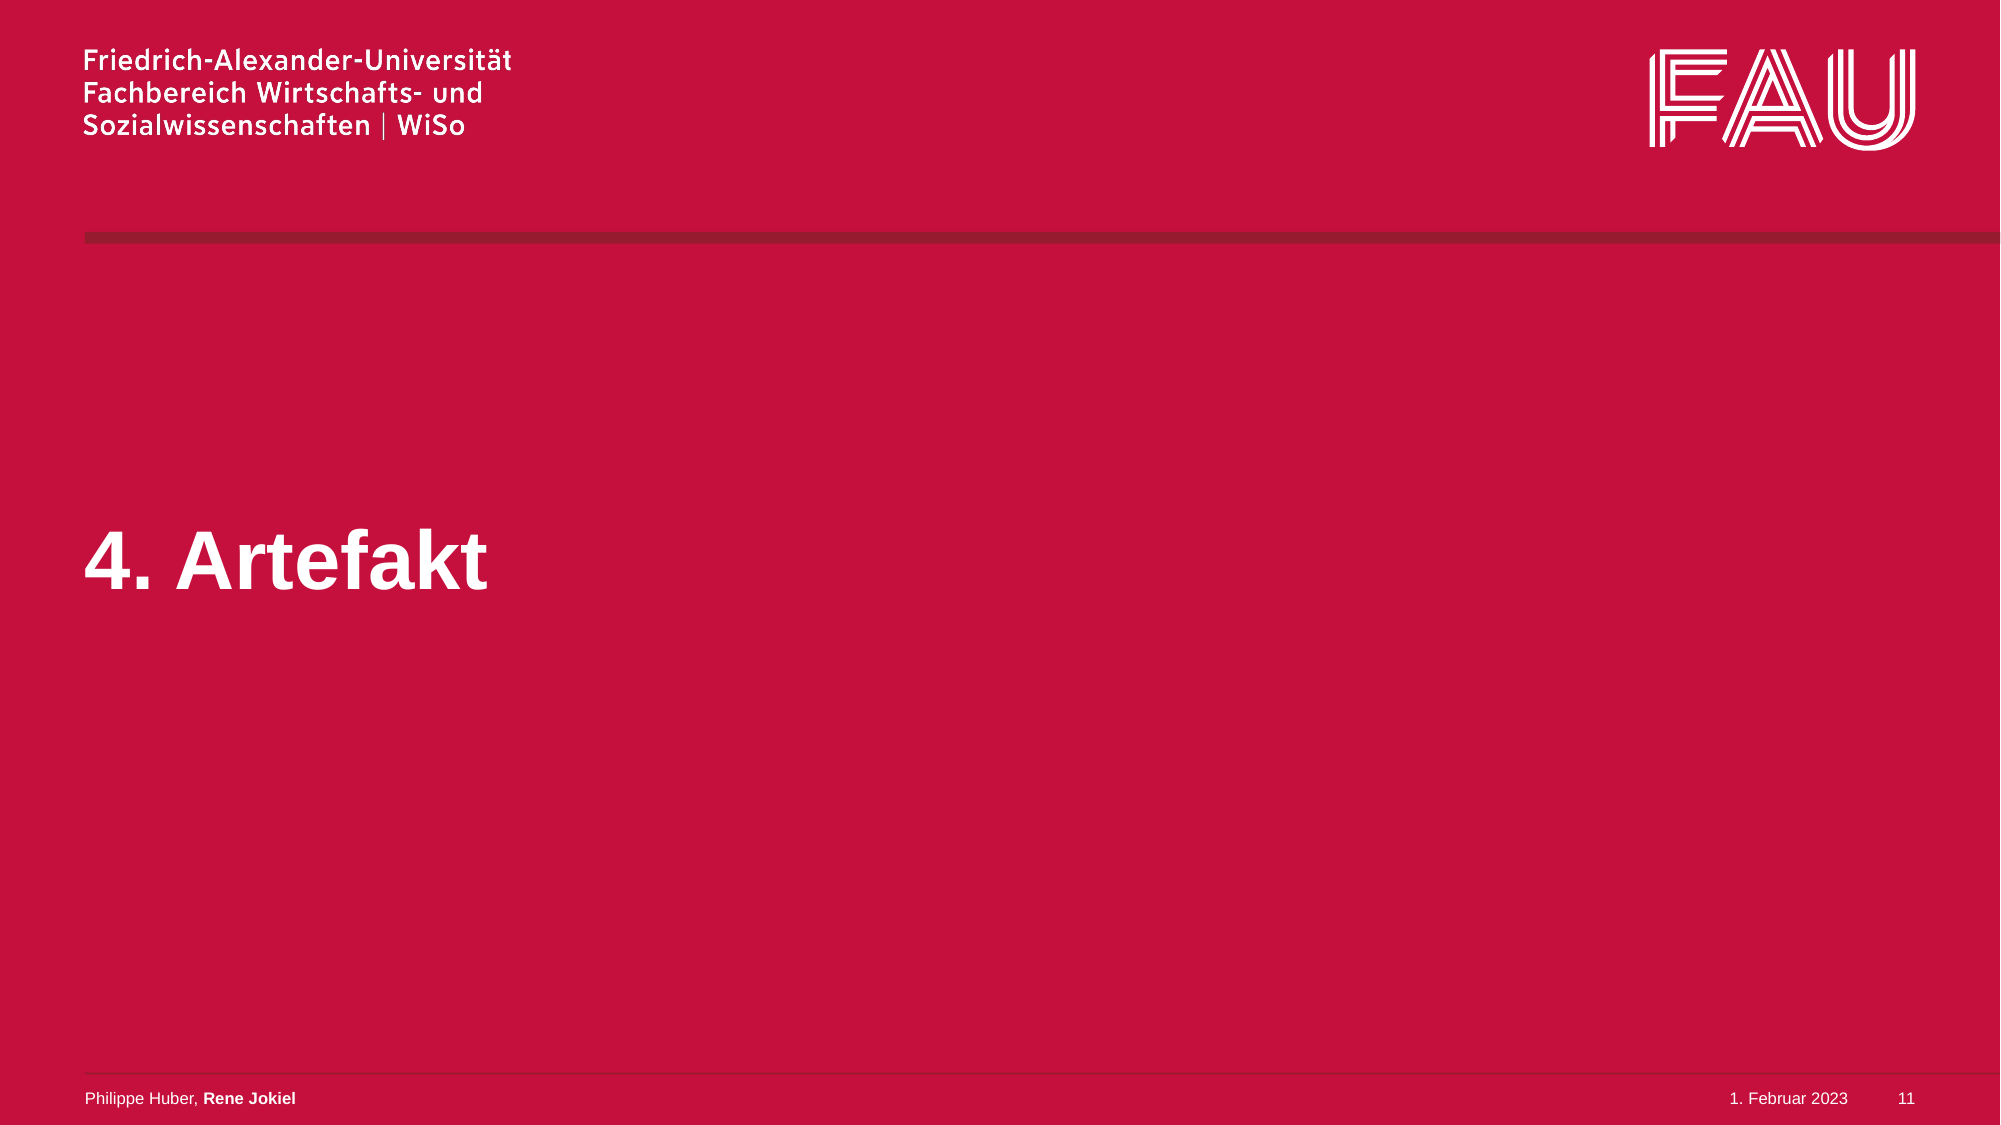

# 4. Artefakt
Philippe Huber, Rene Jokiel
1. Februar 2023
11